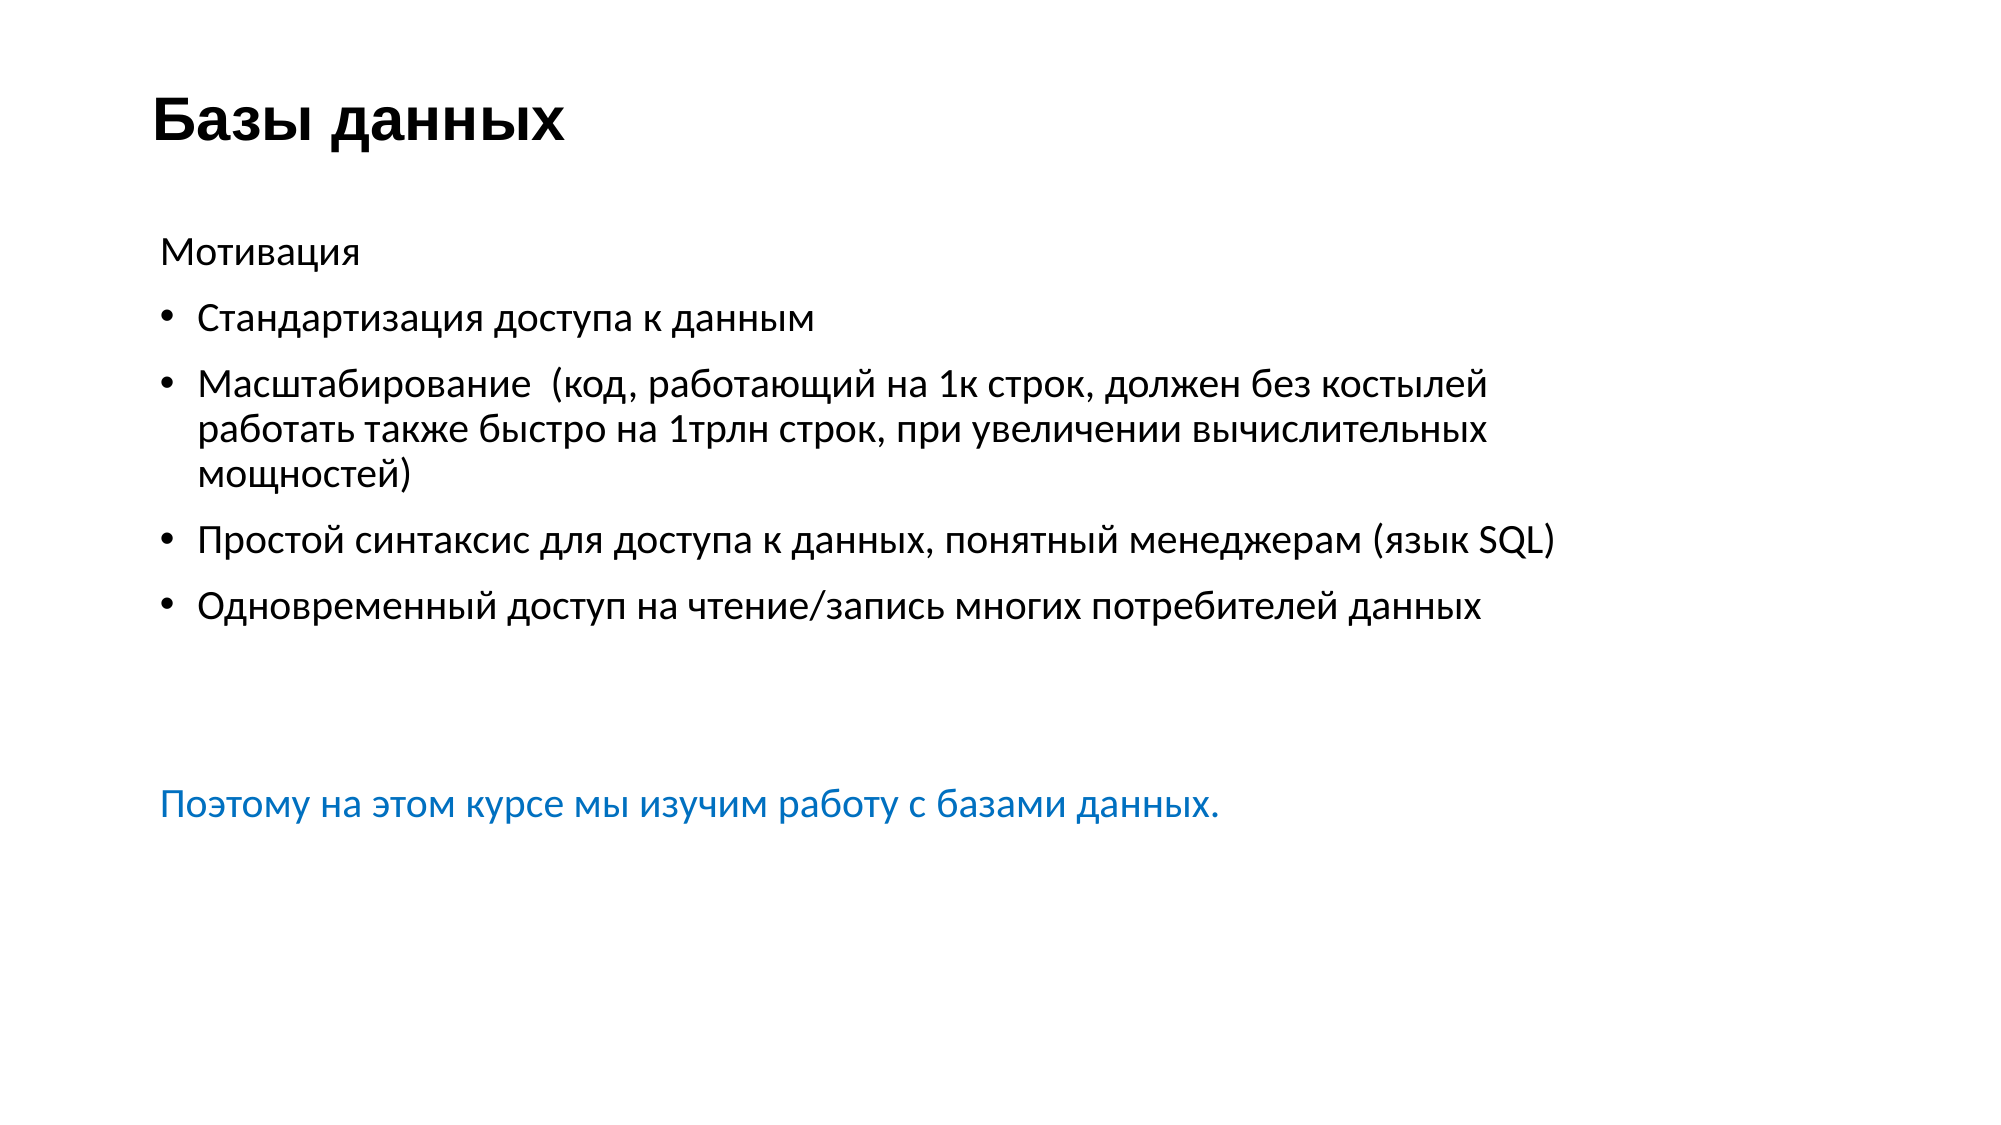

# Базы данных
Мотивация
Стандартизация доступа к данным
Масштабирование  (код, работающий на 1к строк, должен без костылей работать также быстро на 1трлн строк, при увеличении вычислительных мощностей)
Простой синтаксис для доступа к данных, понятный менеджерам (язык SQL)
Одновременный доступ на чтение/запись многих потребителей данных

Поэтому на этом курсе мы изучим работу с базами данных.